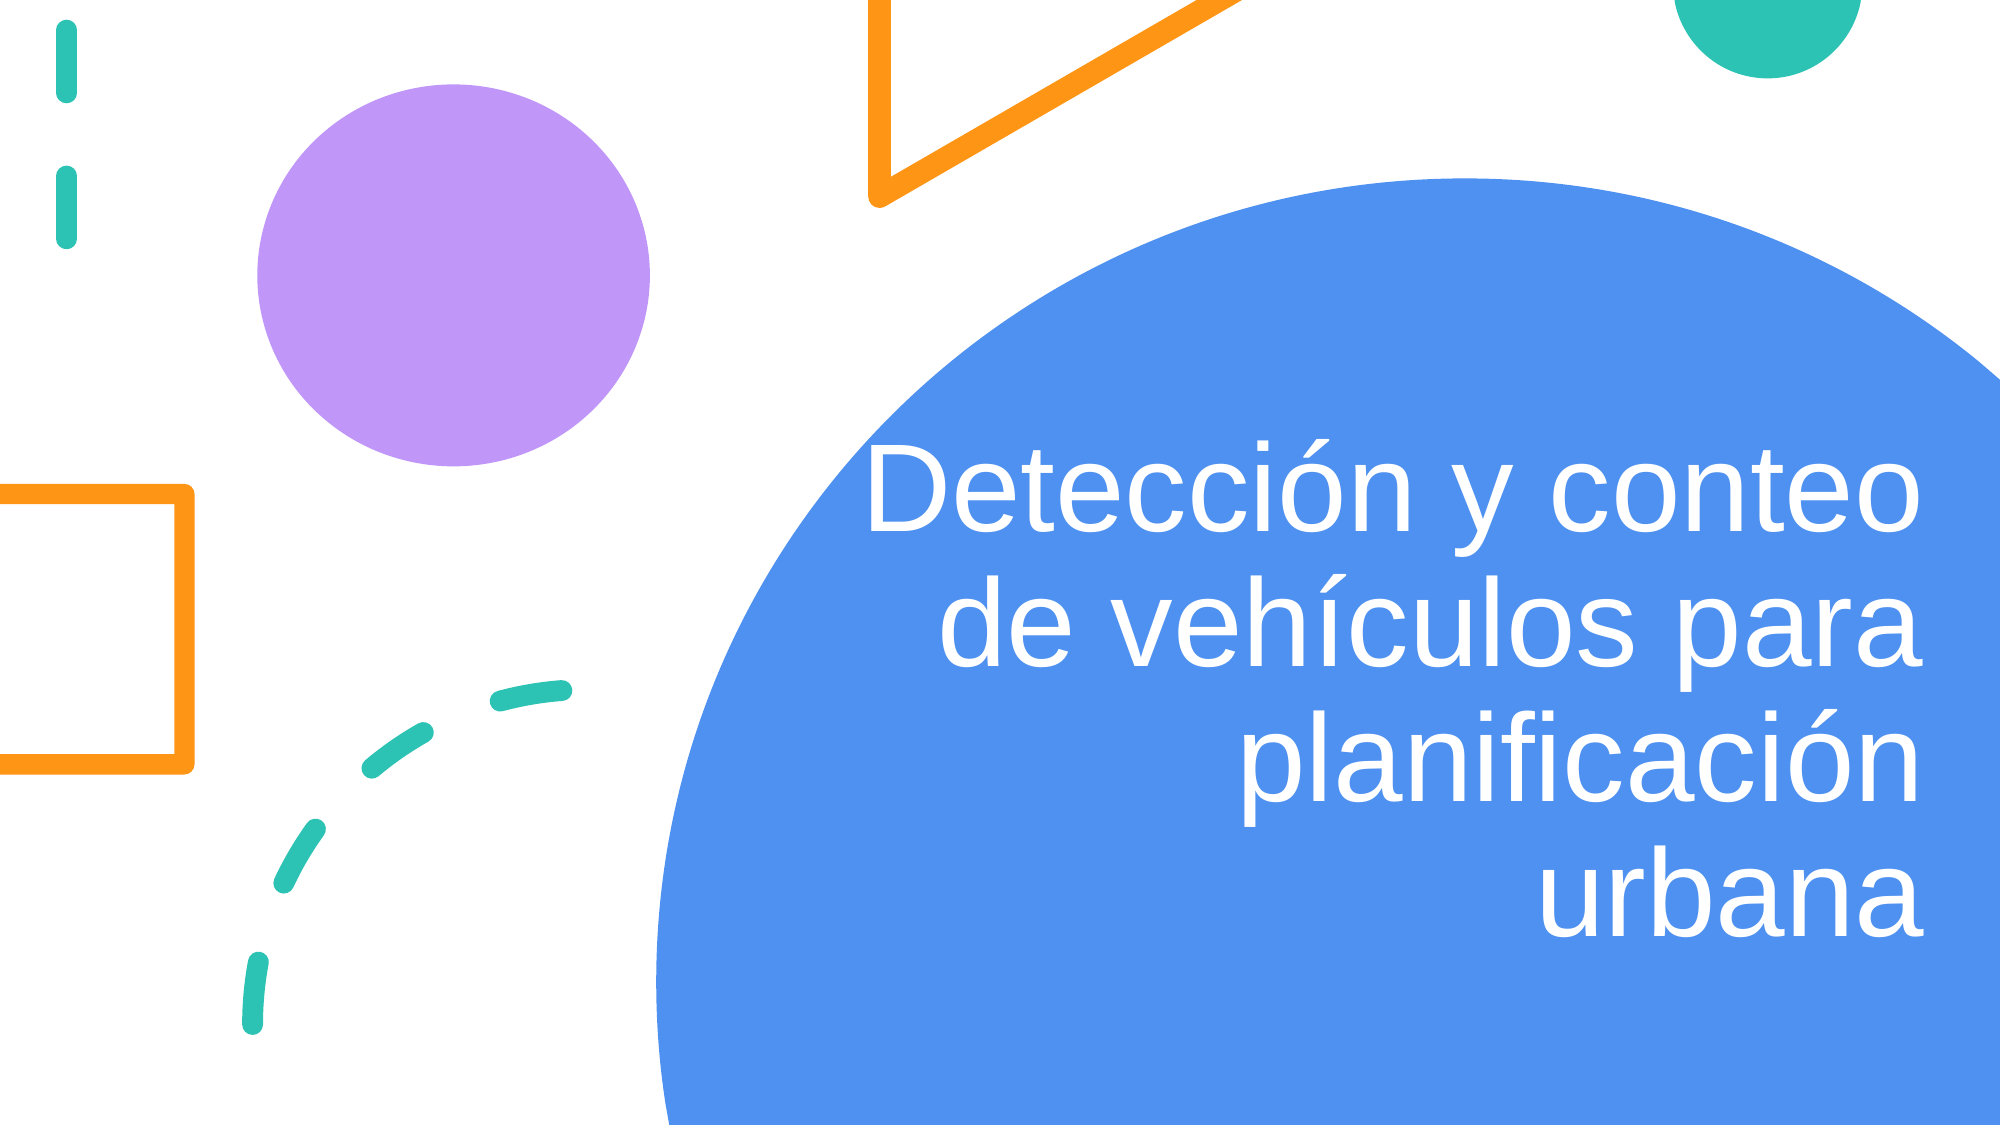

# Detección y conteo de vehículos para planificación urbana